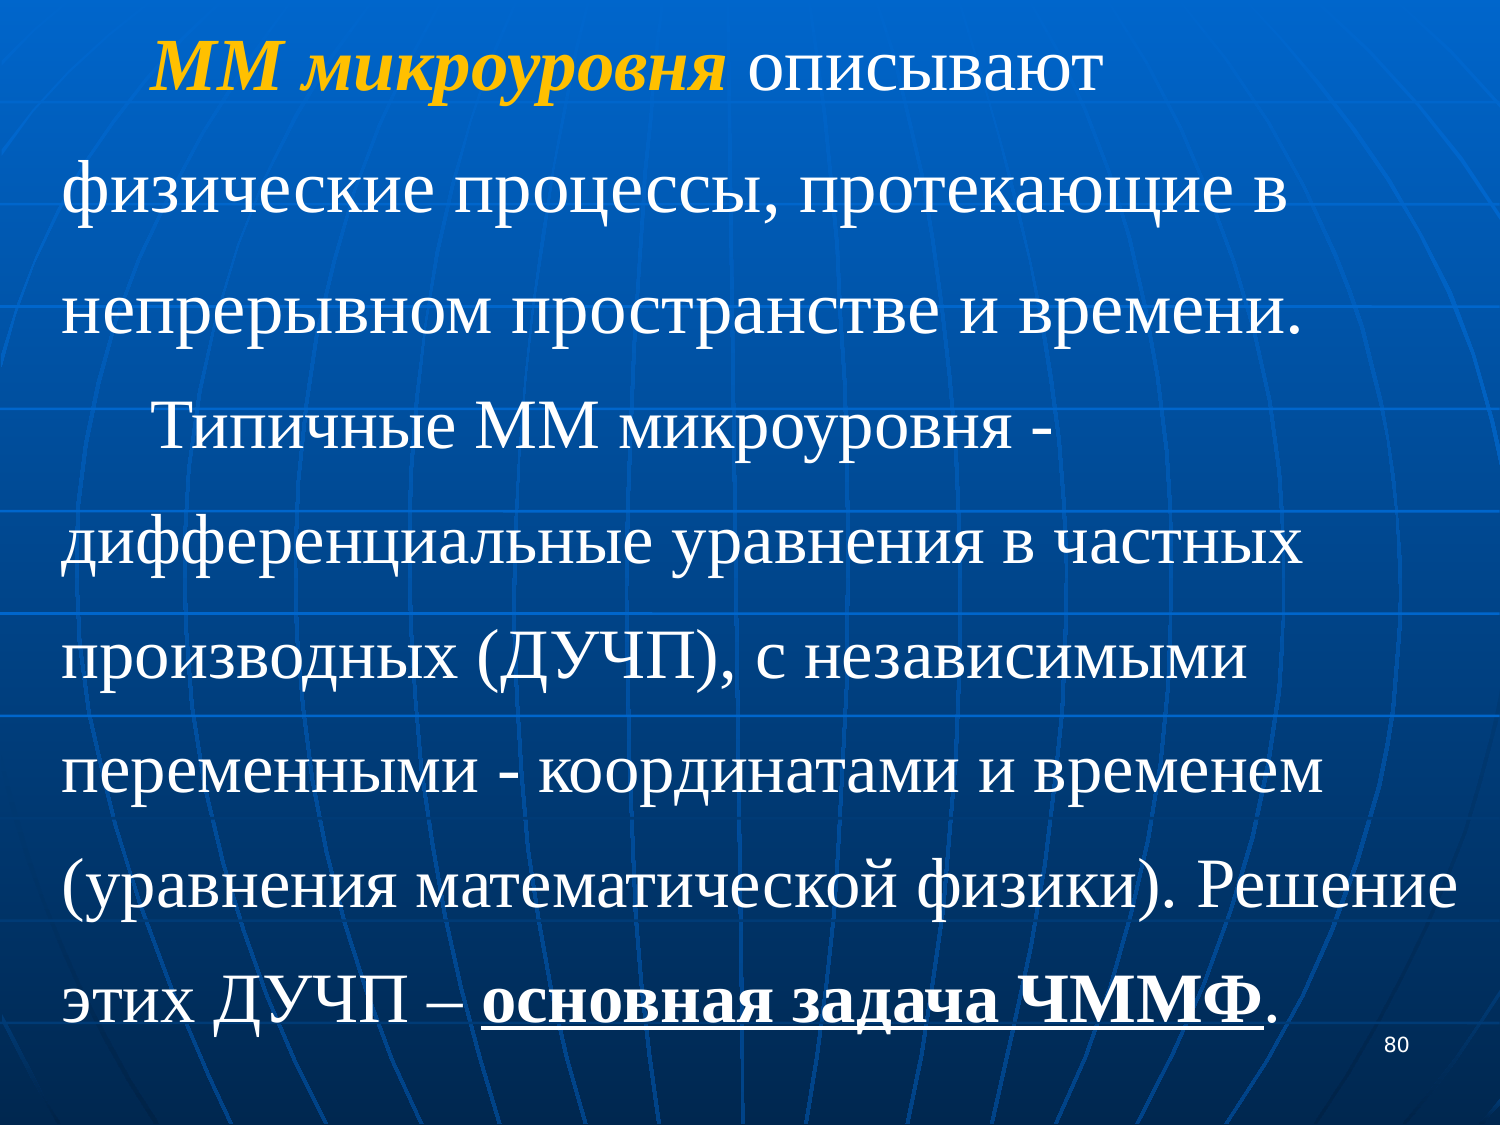

ММ микроуровня описывают физические процессы, протекающие в непрерывном пространстве и времени.
Типичные ММ микроуровня - дифференциальные уравнения в частных производных (ДУЧП), с независимыми переменными - координатами и временем (уравнения математической физики). Решение этих ДУЧП – основная задача ЧММФ.
80